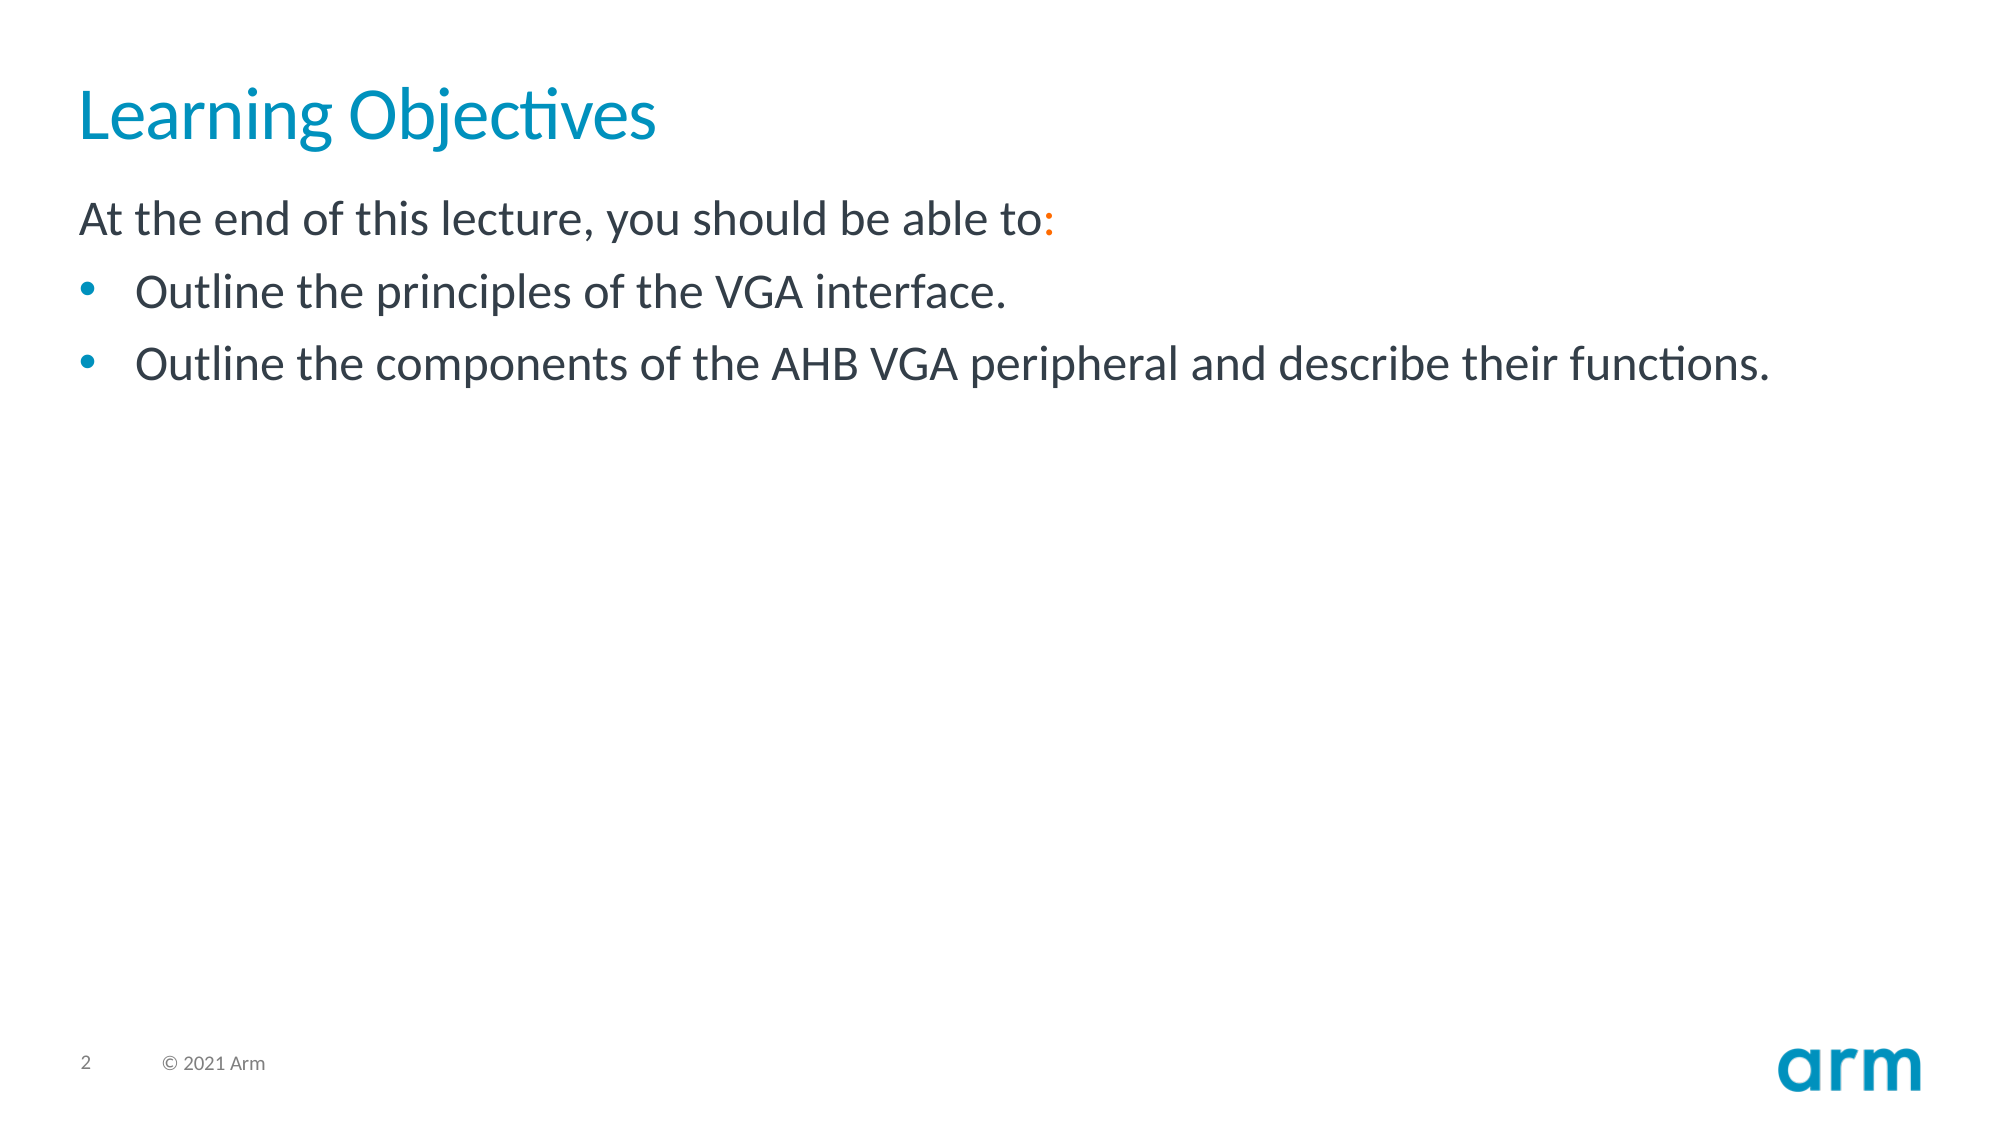

# Learning Objectives
At the end of this lecture, you should be able to:
Outline the principles of the VGA interface.
Outline the components of the AHB VGA peripheral and describe their functions.